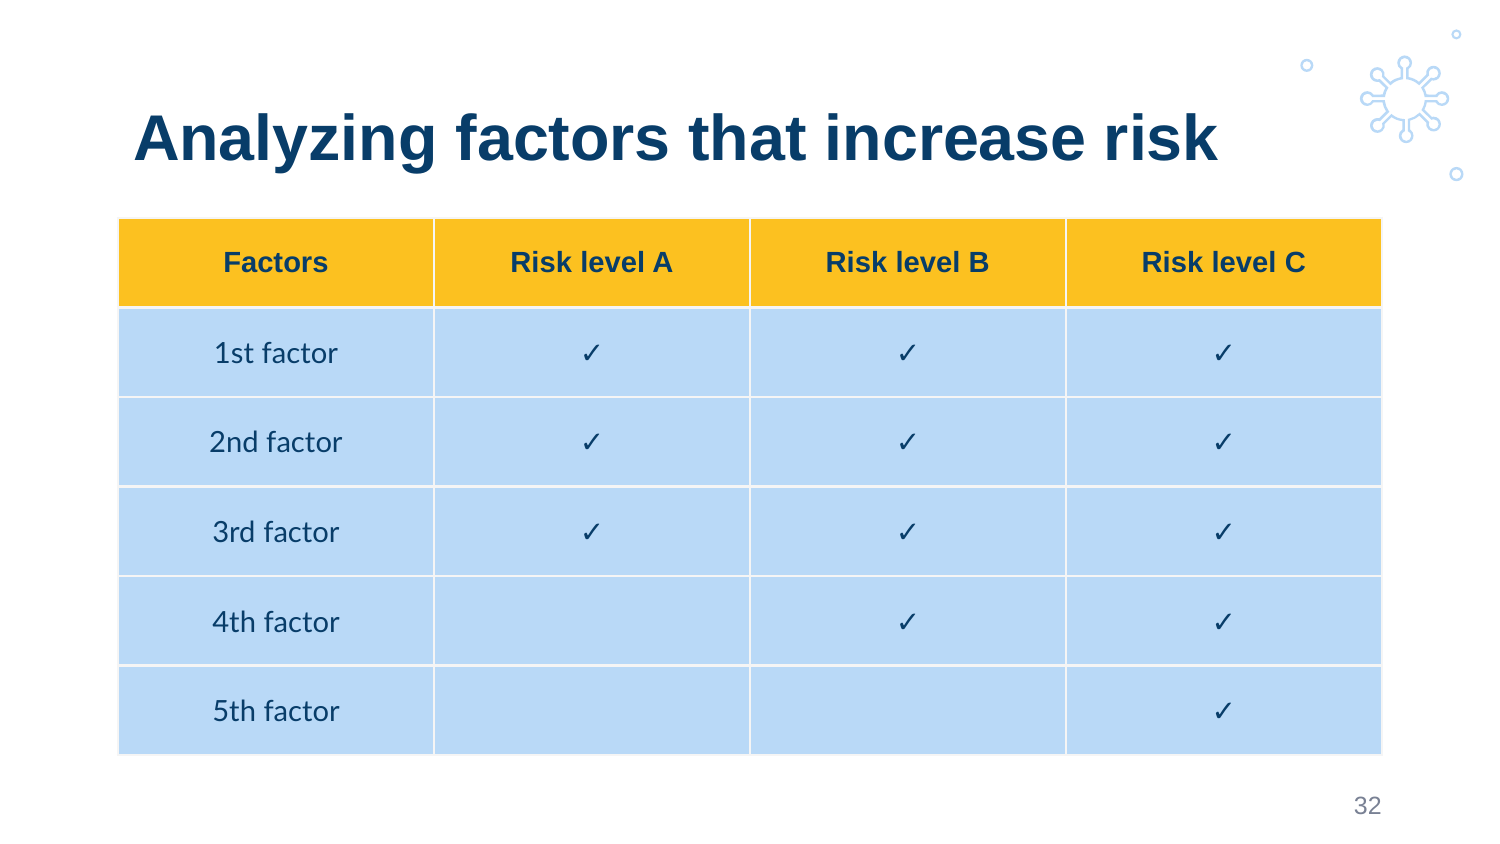

# Analyzing factors that increase risk
| Factors | Risk level A | Risk level B | Risk level C |
| --- | --- | --- | --- |
| 1st factor | ✓ | ✓ | ✓ |
| 2nd factor | ✓ | ✓ | ✓ |
| 3rd factor | ✓ | ✓ | ✓ |
| 4th factor |  | ✓ | ✓ |
| 5th factor |  |  | ✓ |
32